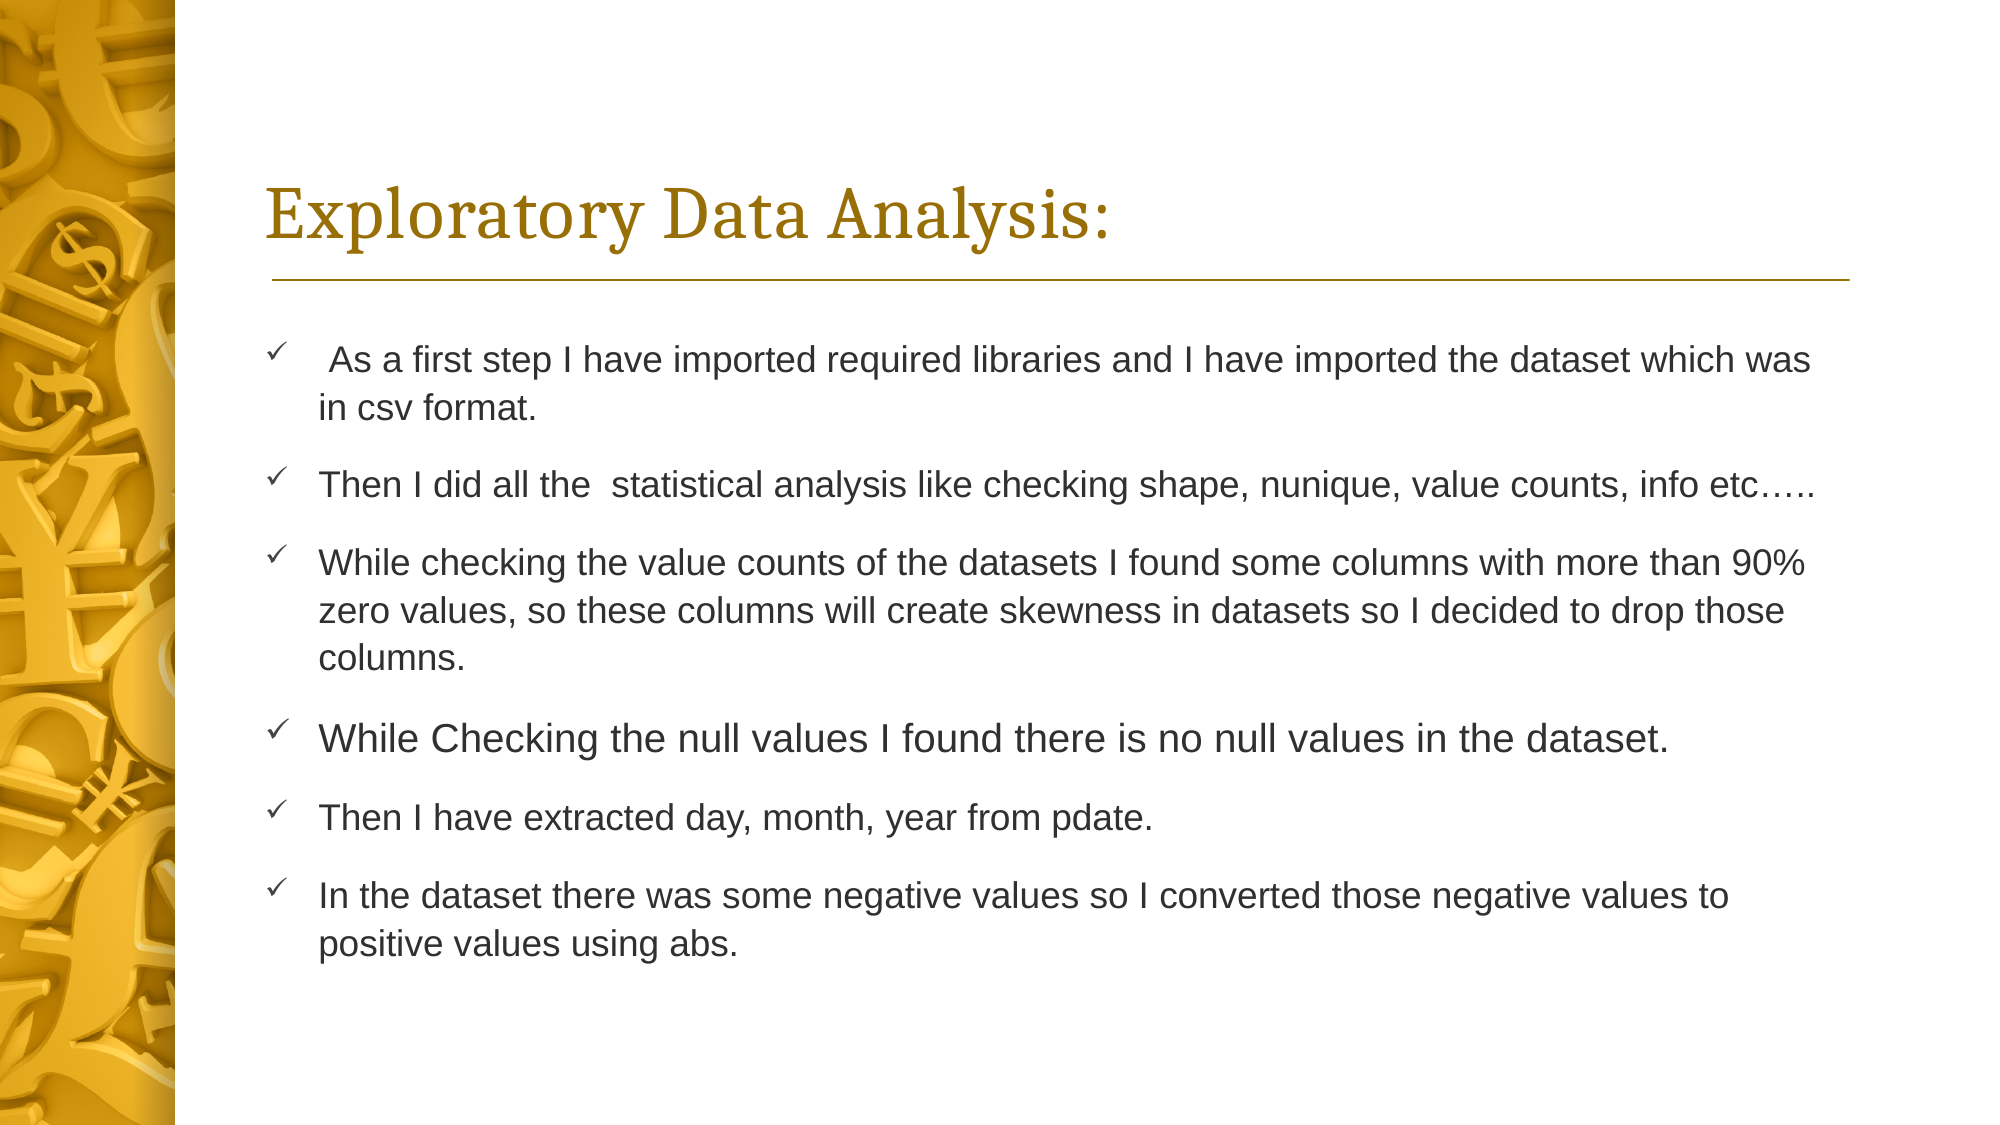

# Exploratory Data Analysis:
 As a first step I have imported required libraries and I have imported the dataset which was in csv format.
Then I did all the  statistical analysis like checking shape, nunique, value counts, info etc…..
While checking the value counts of the datasets I found some columns with more than 90% zero values, so these columns will create skewness in datasets so I decided to drop those columns.
While Checking the null values I found there is no null values in the dataset.
Then I have extracted day, month, year from pdate.
In the dataset there was some negative values so I converted those negative values to positive values using abs.